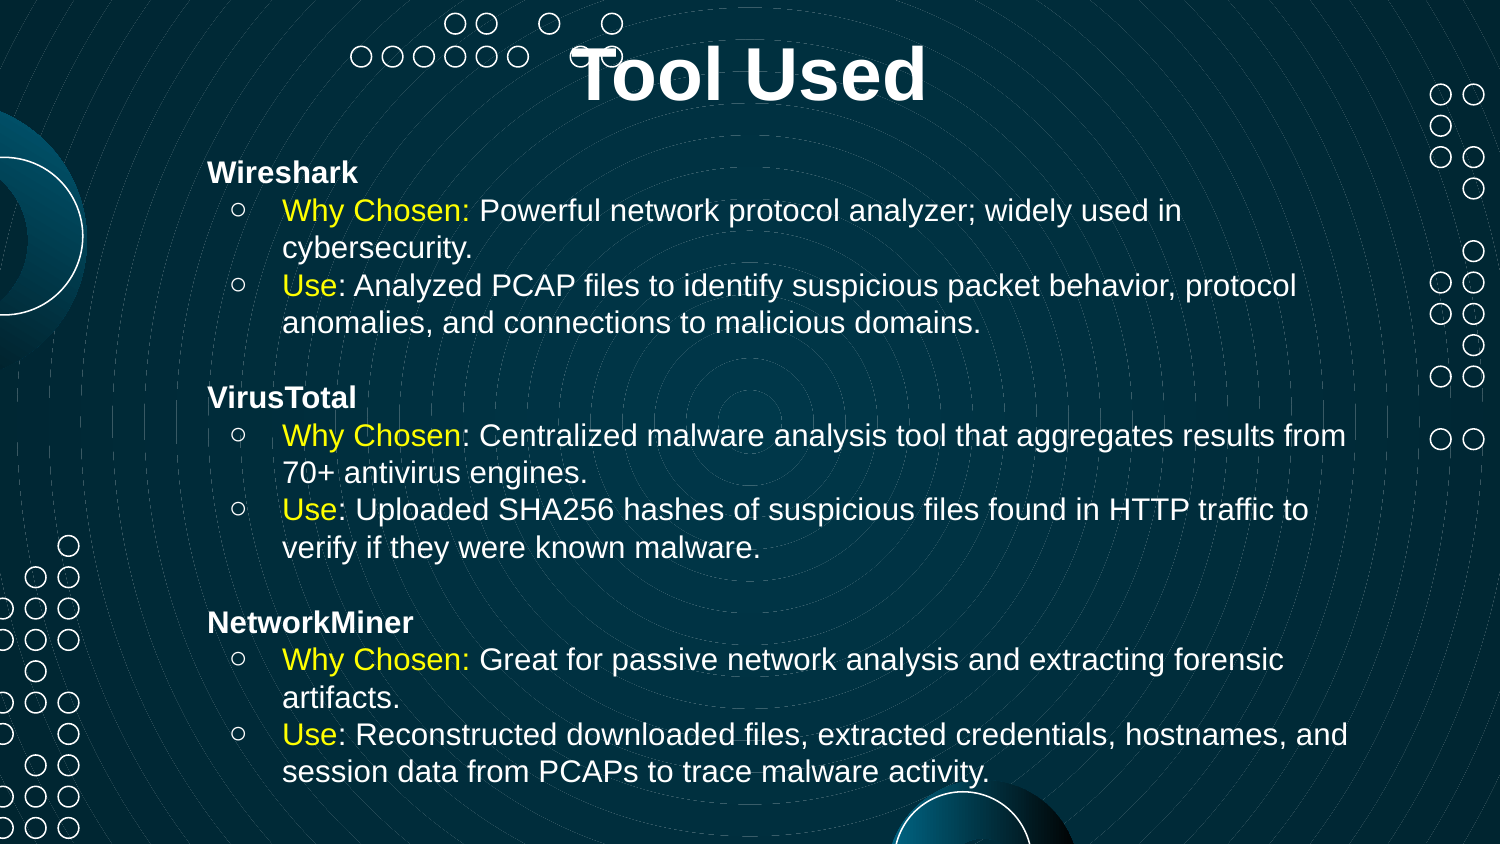

# Tool Used

Wireshark
Why Chosen: Powerful network protocol analyzer; widely used in cybersecurity.
Use: Analyzed PCAP files to identify suspicious packet behavior, protocol anomalies, and connections to malicious domains.
VirusTotal
Why Chosen: Centralized malware analysis tool that aggregates results from 70+ antivirus engines.
Use: Uploaded SHA256 hashes of suspicious files found in HTTP traffic to verify if they were known malware.
NetworkMiner
Why Chosen: Great for passive network analysis and extracting forensic artifacts.
Use: Reconstructed downloaded files, extracted credentials, hostnames, and session data from PCAPs to trace malware activity.